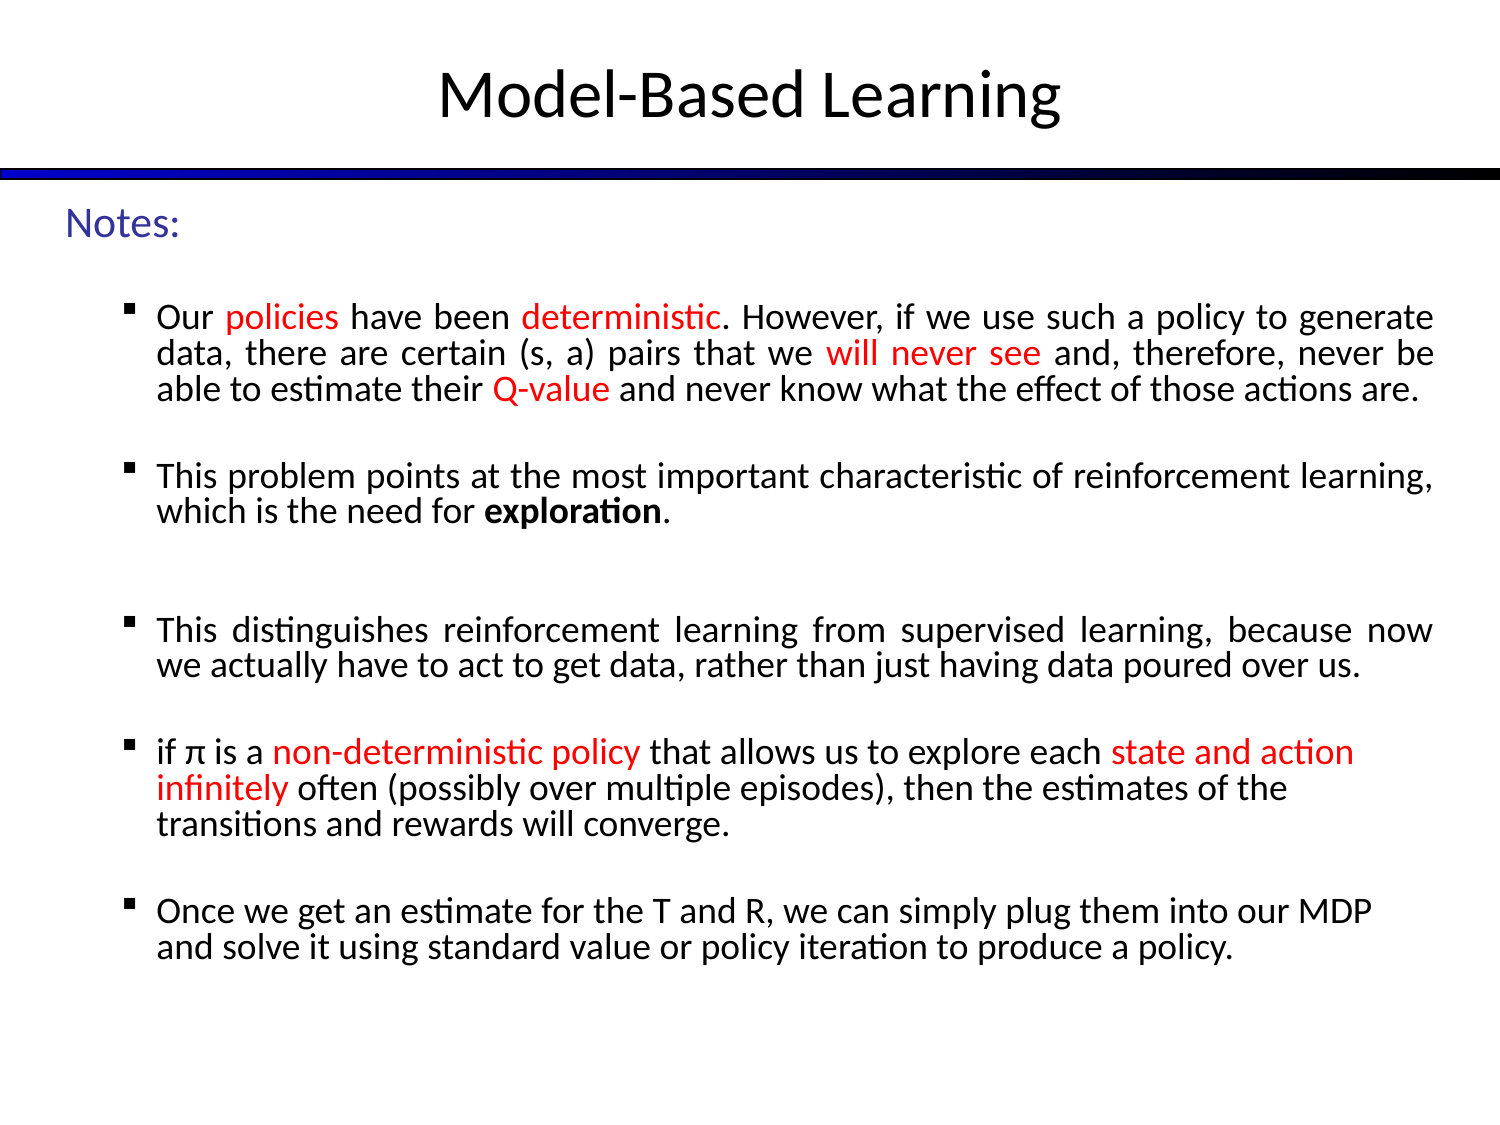

# Model-Based Learning
Notes:

Our policies have been deterministic. However, if we use such a policy to generate data, there are certain (s, a) pairs that we will never see and, therefore, never be able to estimate their Q-value and never know what the effect of those actions are.

This problem points at the most important characteristic of reinforcement learning, which is the need for exploration.

This distinguishes reinforcement learning from supervised learning, because now we actually have to act to get data, rather than just having data poured over us.

if π is a non-deterministic policy that allows us to explore each state and action infinitely often (possibly over multiple episodes), then the estimates of the transitions and rewards will converge.

Once we get an estimate for the T and R, we can simply plug them into our MDP and solve it using standard value or policy iteration to produce a policy.